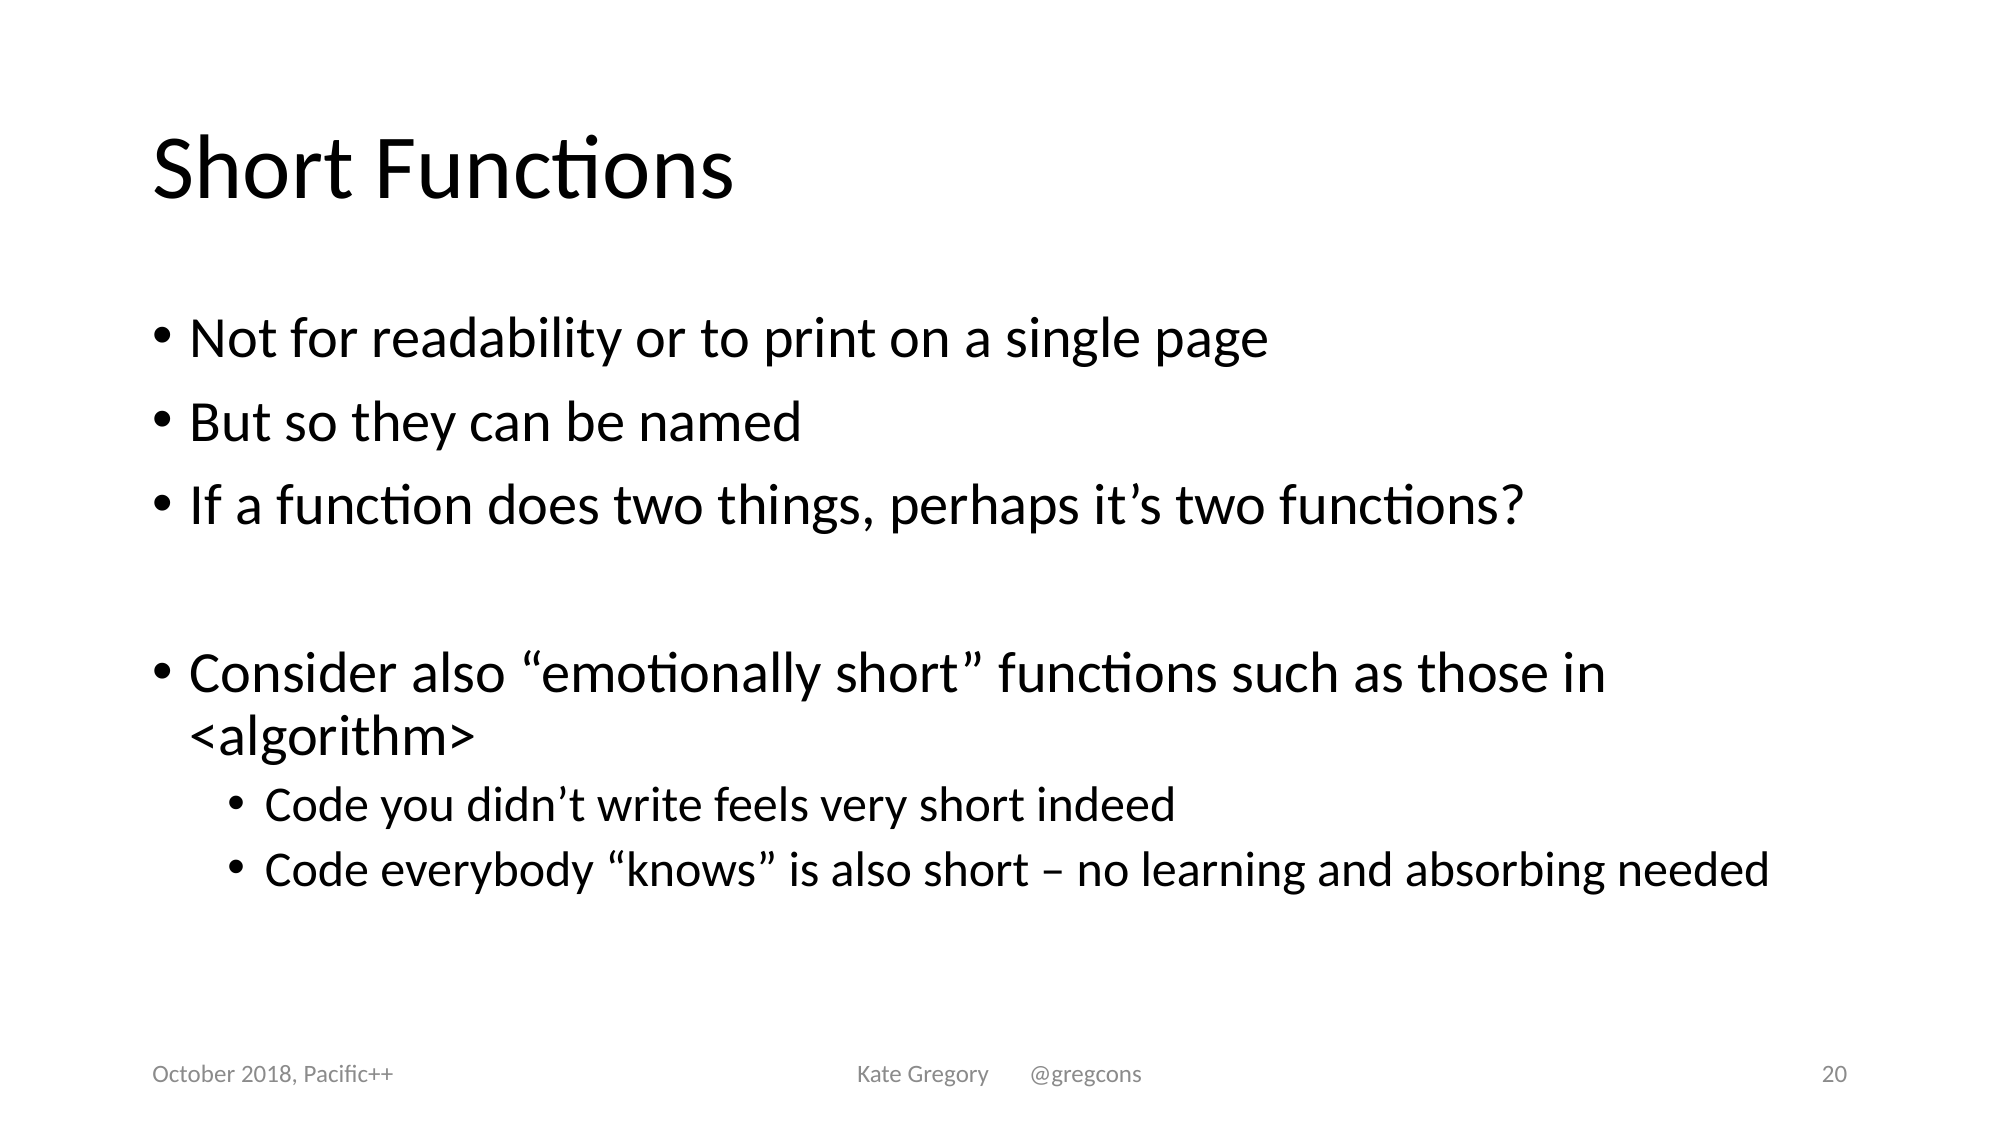

# Short Functions
Not for readability or to print on a single page
But so they can be named
If a function does two things, perhaps it’s two functions?

Consider also “emotionally short” functions such as those in <algorithm>
Code you didn’t write feels very short indeed
Code everybody “knows” is also short – no learning and absorbing needed
October 2018, Pacific++
Kate Gregory       @gregcons
20